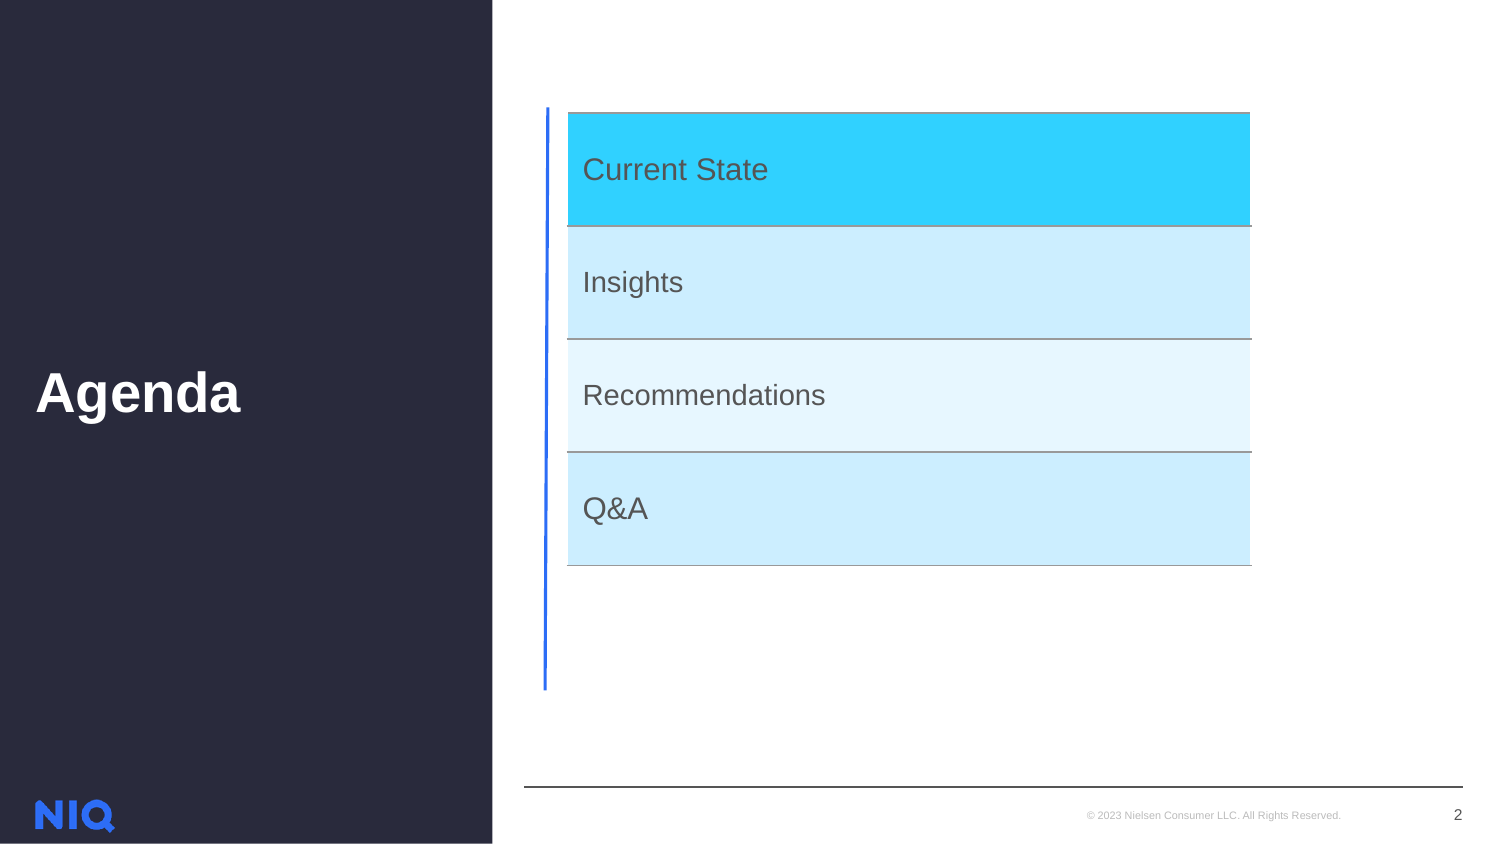

| Current State |
| --- |
| Insights |
| Recommendations |
| Q&A |
# Agenda
2